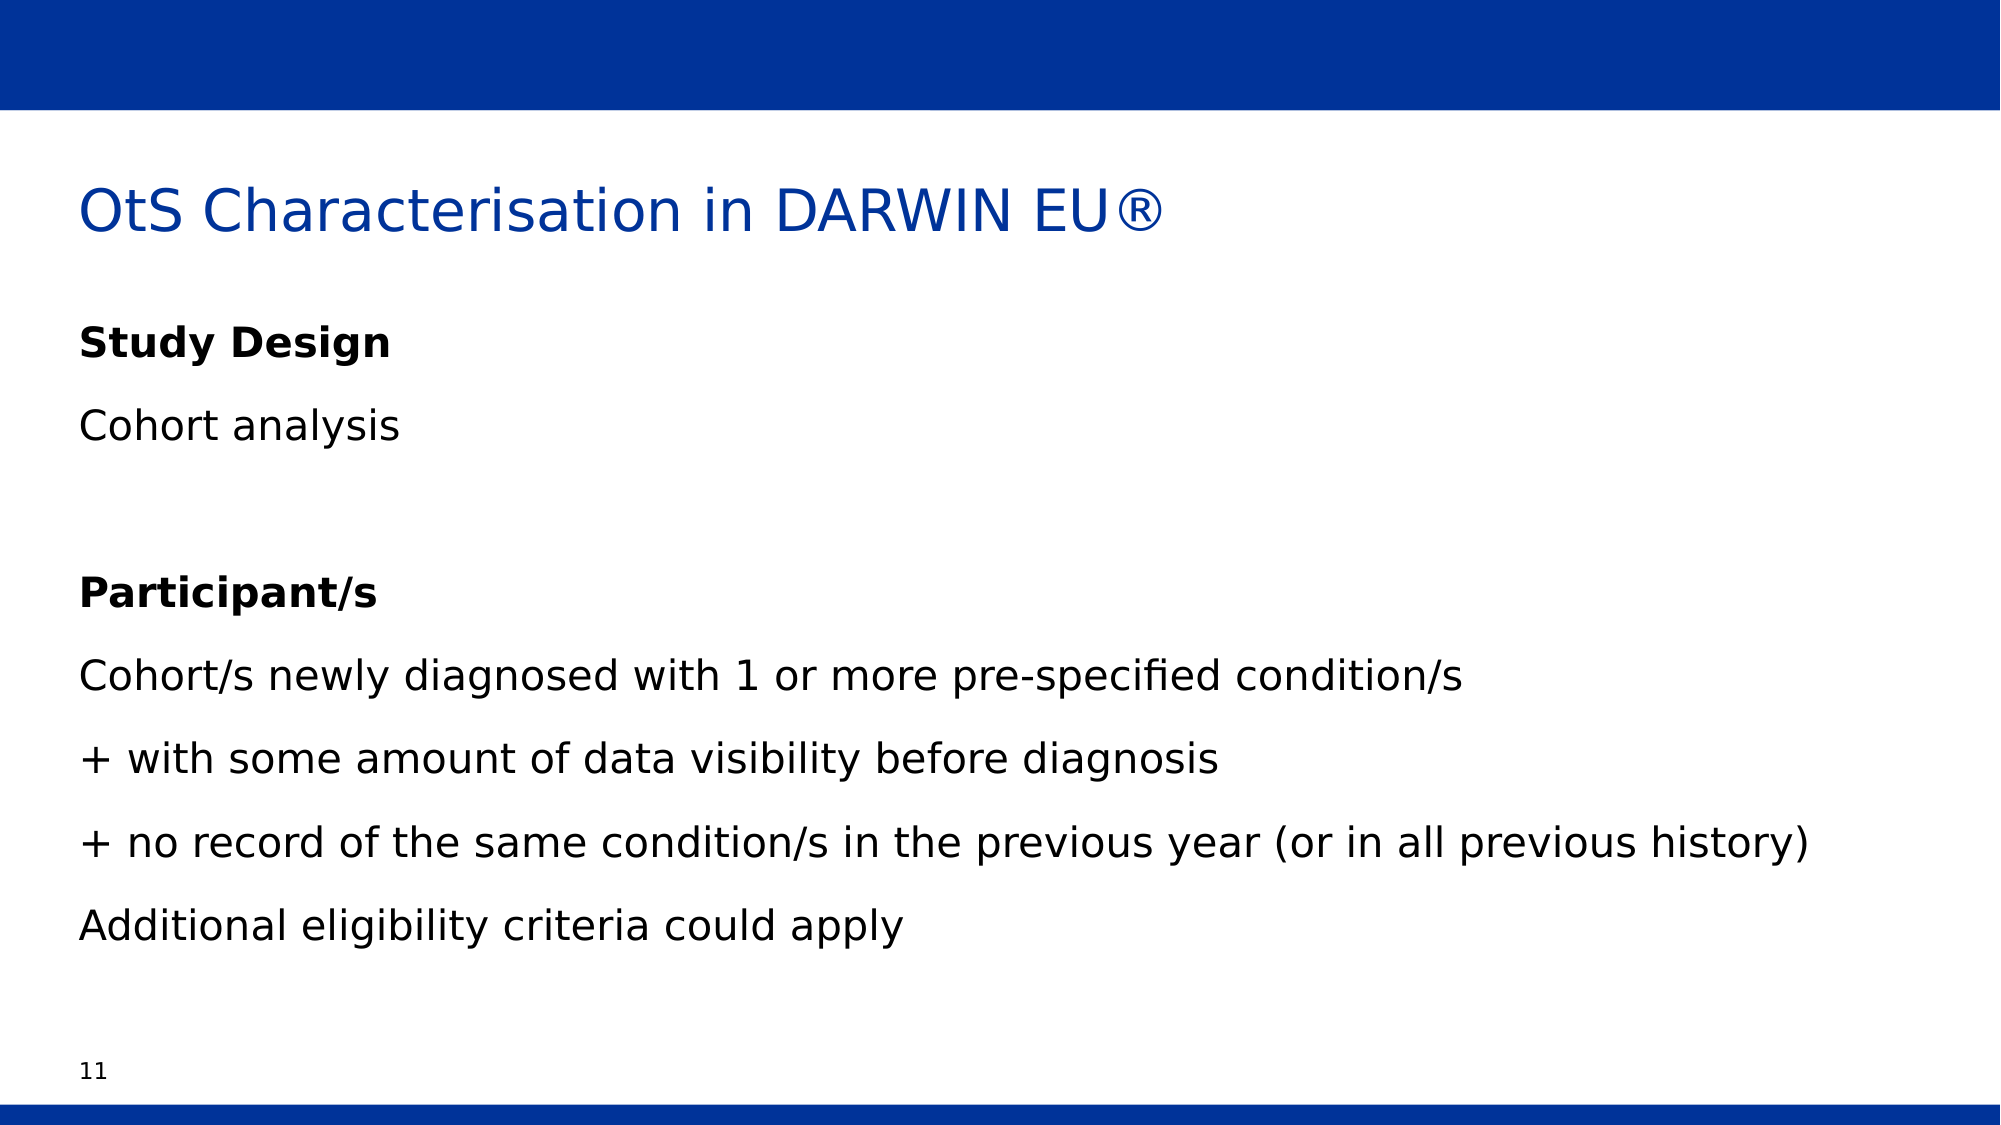

# OtS Characterisation in DARWIN EU®
Study Design
Cohort analysis

Participant/s
Cohort/s newly diagnosed with 1 or more pre-specified condition/s
+ with some amount of data visibility before diagnosis
+ no record of the same condition/s in the previous year (or in all previous history)
Additional eligibility criteria could apply

11